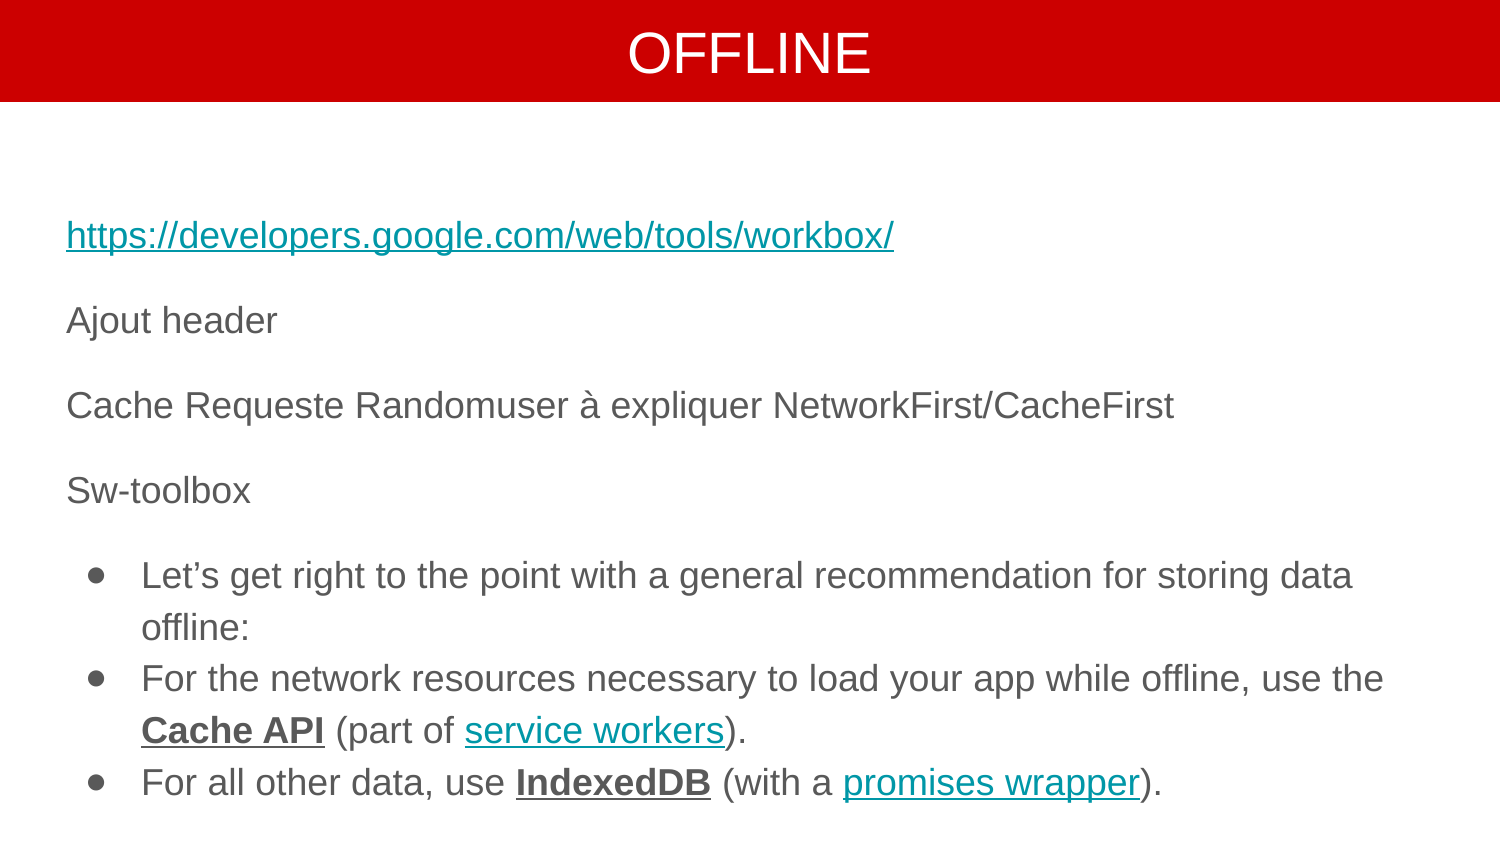

# OFFLINE
https://developers.google.com/web/tools/workbox/
Ajout header
Cache Requeste Randomuser à expliquer NetworkFirst/CacheFirst
Sw-toolbox
Let’s get right to the point with a general recommendation for storing data offline:
For the network resources necessary to load your app while offline, use the Cache API (part of service workers).
For all other data, use IndexedDB (with a promises wrapper).